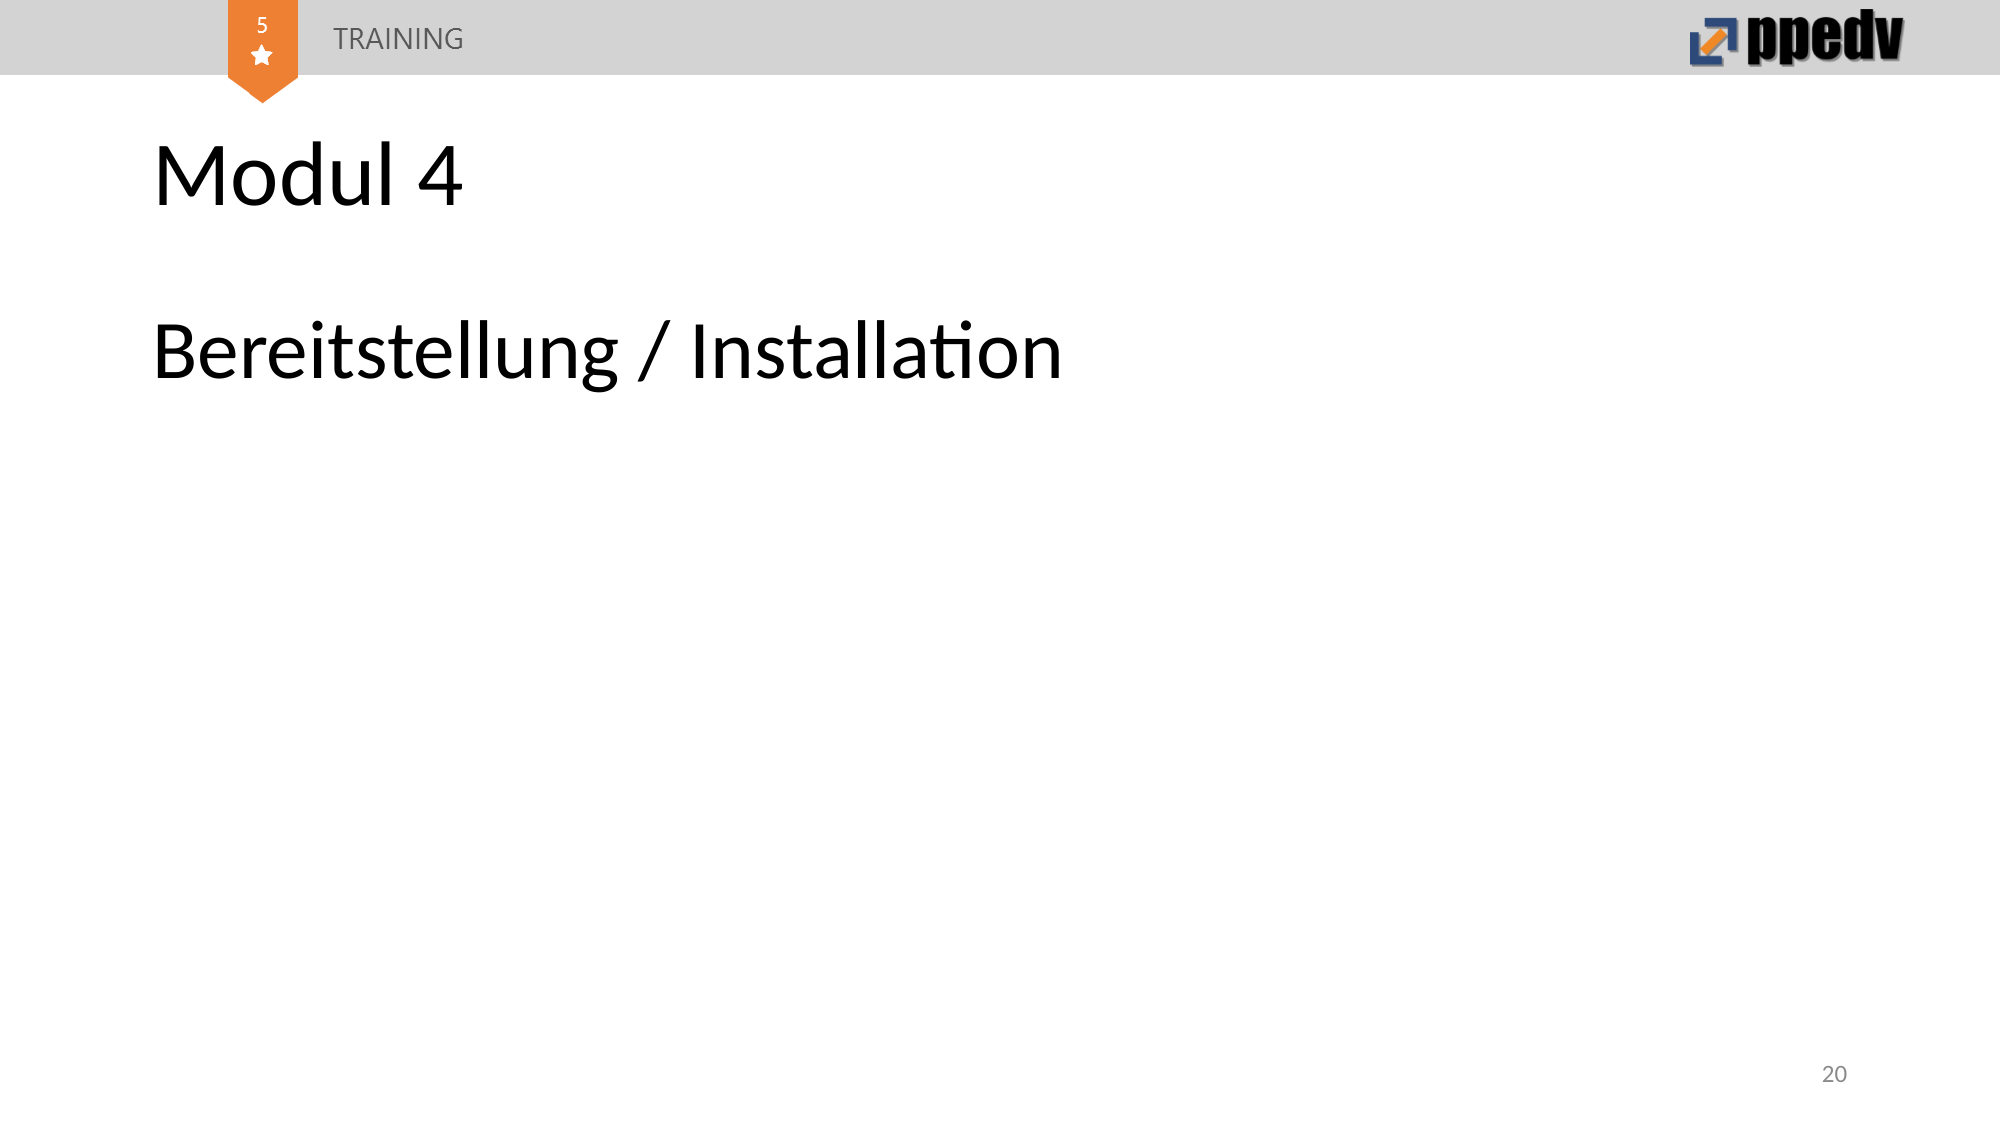

# Modul 4
Bereitstellung / Installation
20